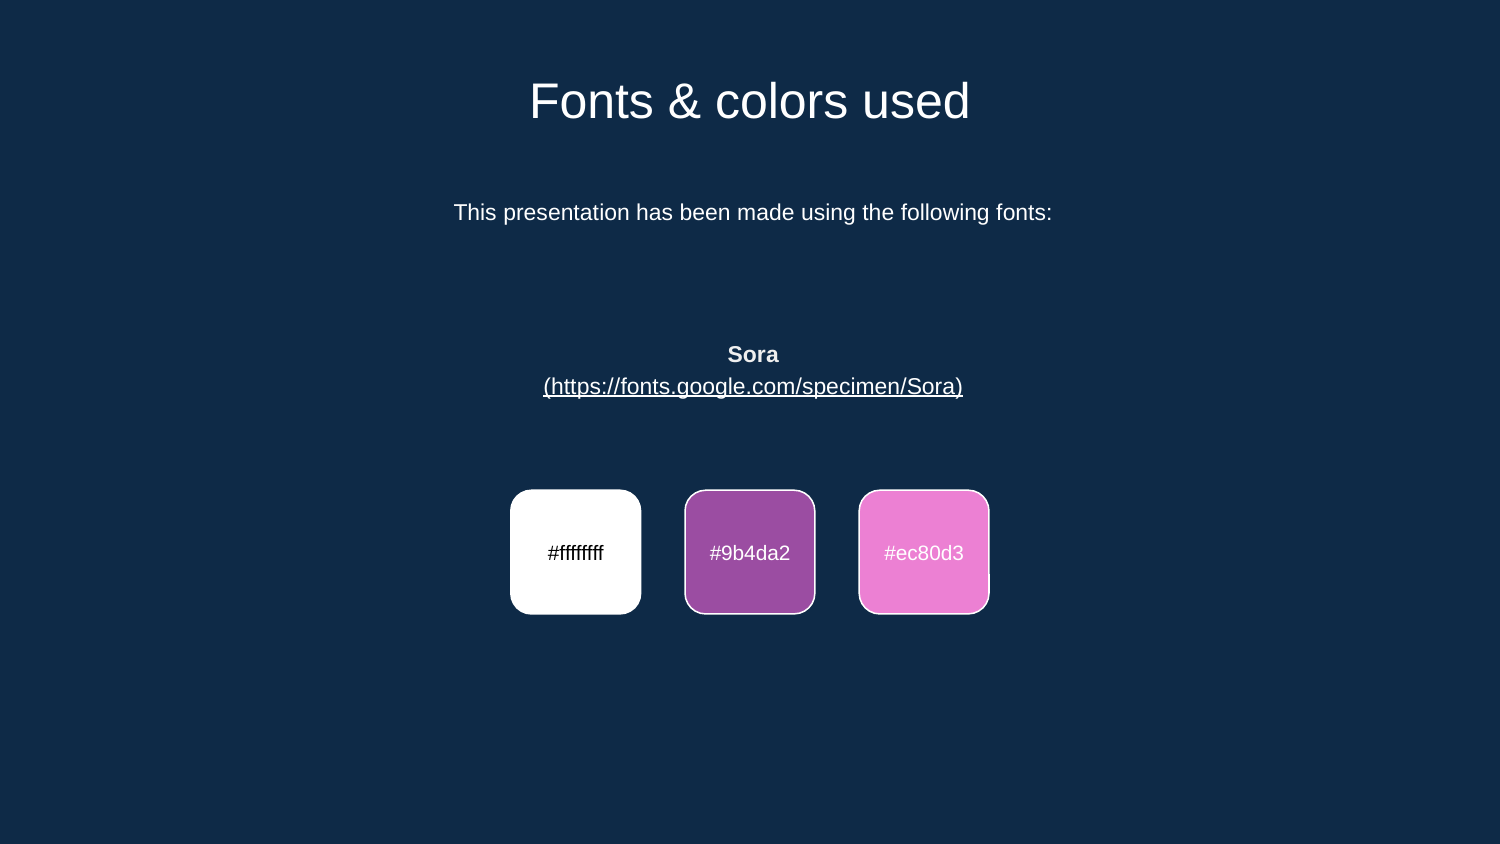

# Fonts & colors used
This presentation has been made using the following fonts:

Sora
(https://fonts.google.com/specimen/Sora)

#ffffffff
#9b4da2
#ec80d3